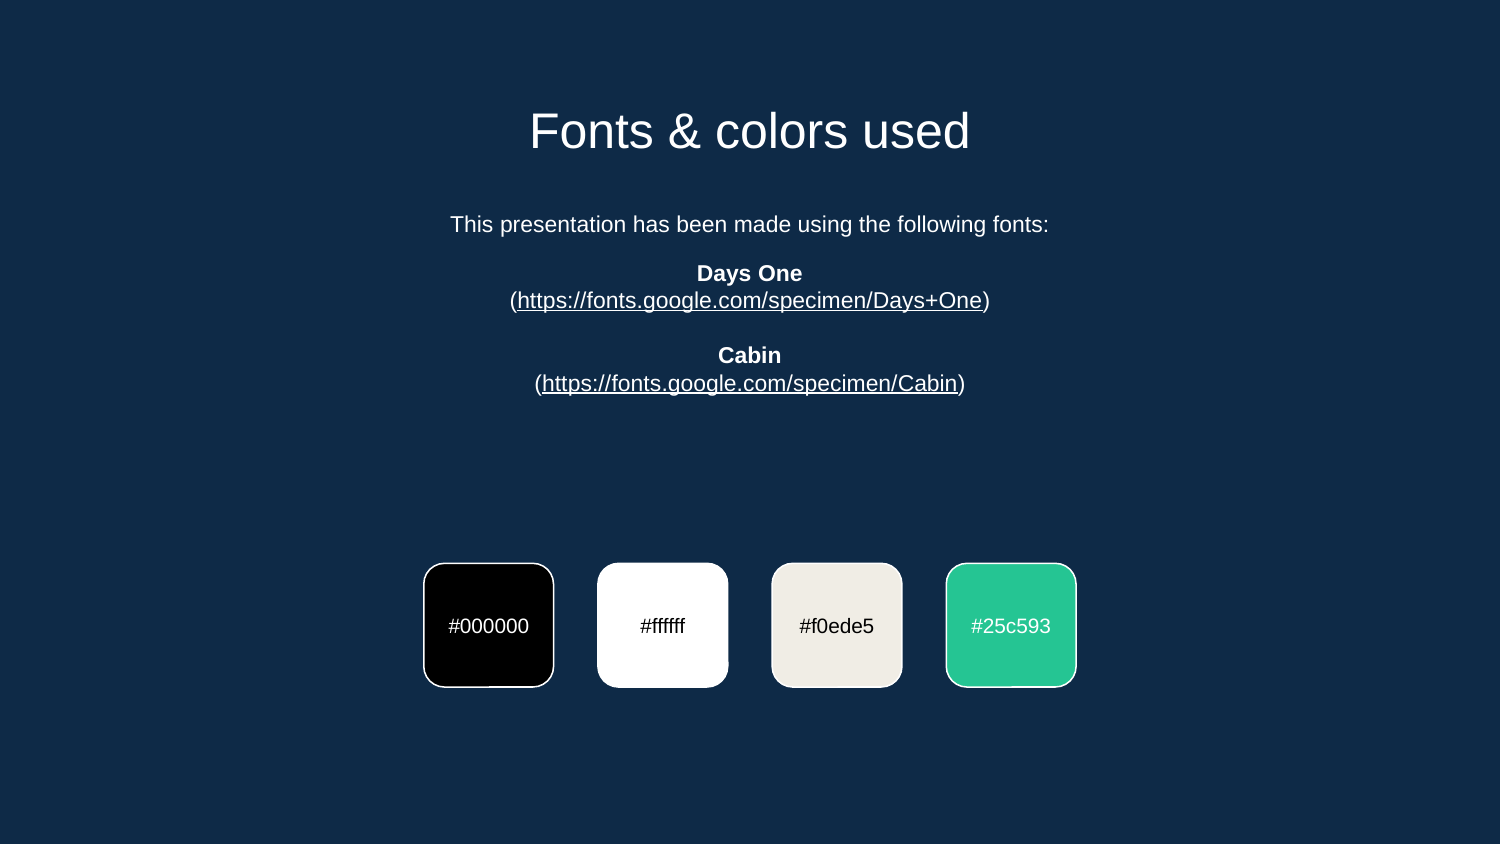

# Fonts & colors used
This presentation has been made using the following fonts:
Days One
(https://fonts.google.com/specimen/Days+One)

Cabin
(https://fonts.google.com/specimen/Cabin)

#000000
#ffffff
#f0ede5
#25c593